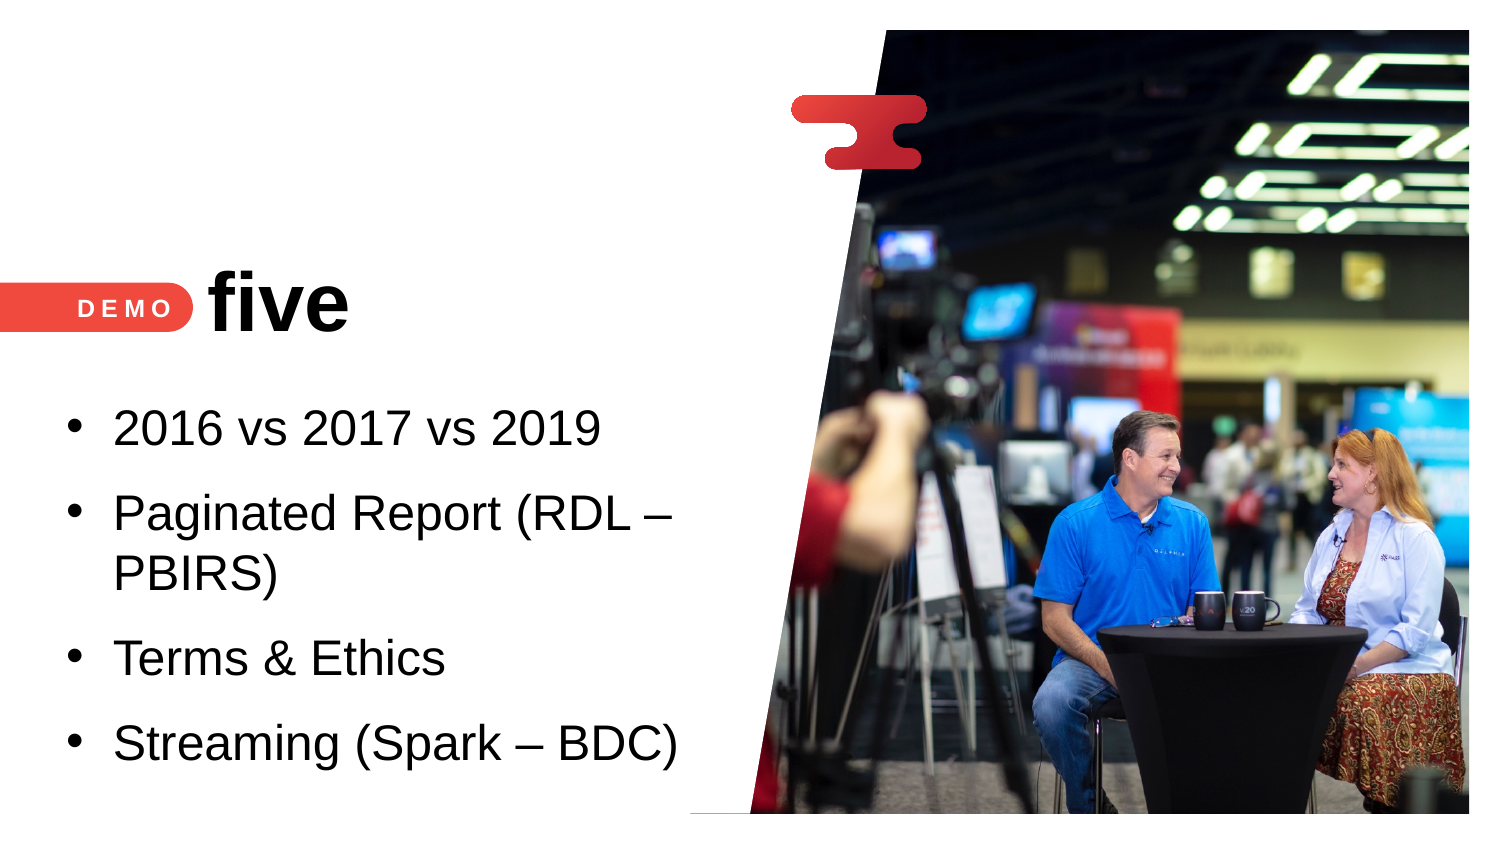

# five
2016 vs 2017 vs 2019
Paginated Report (RDL – PBIRS)
Terms & Ethics
Streaming (Spark – BDC)